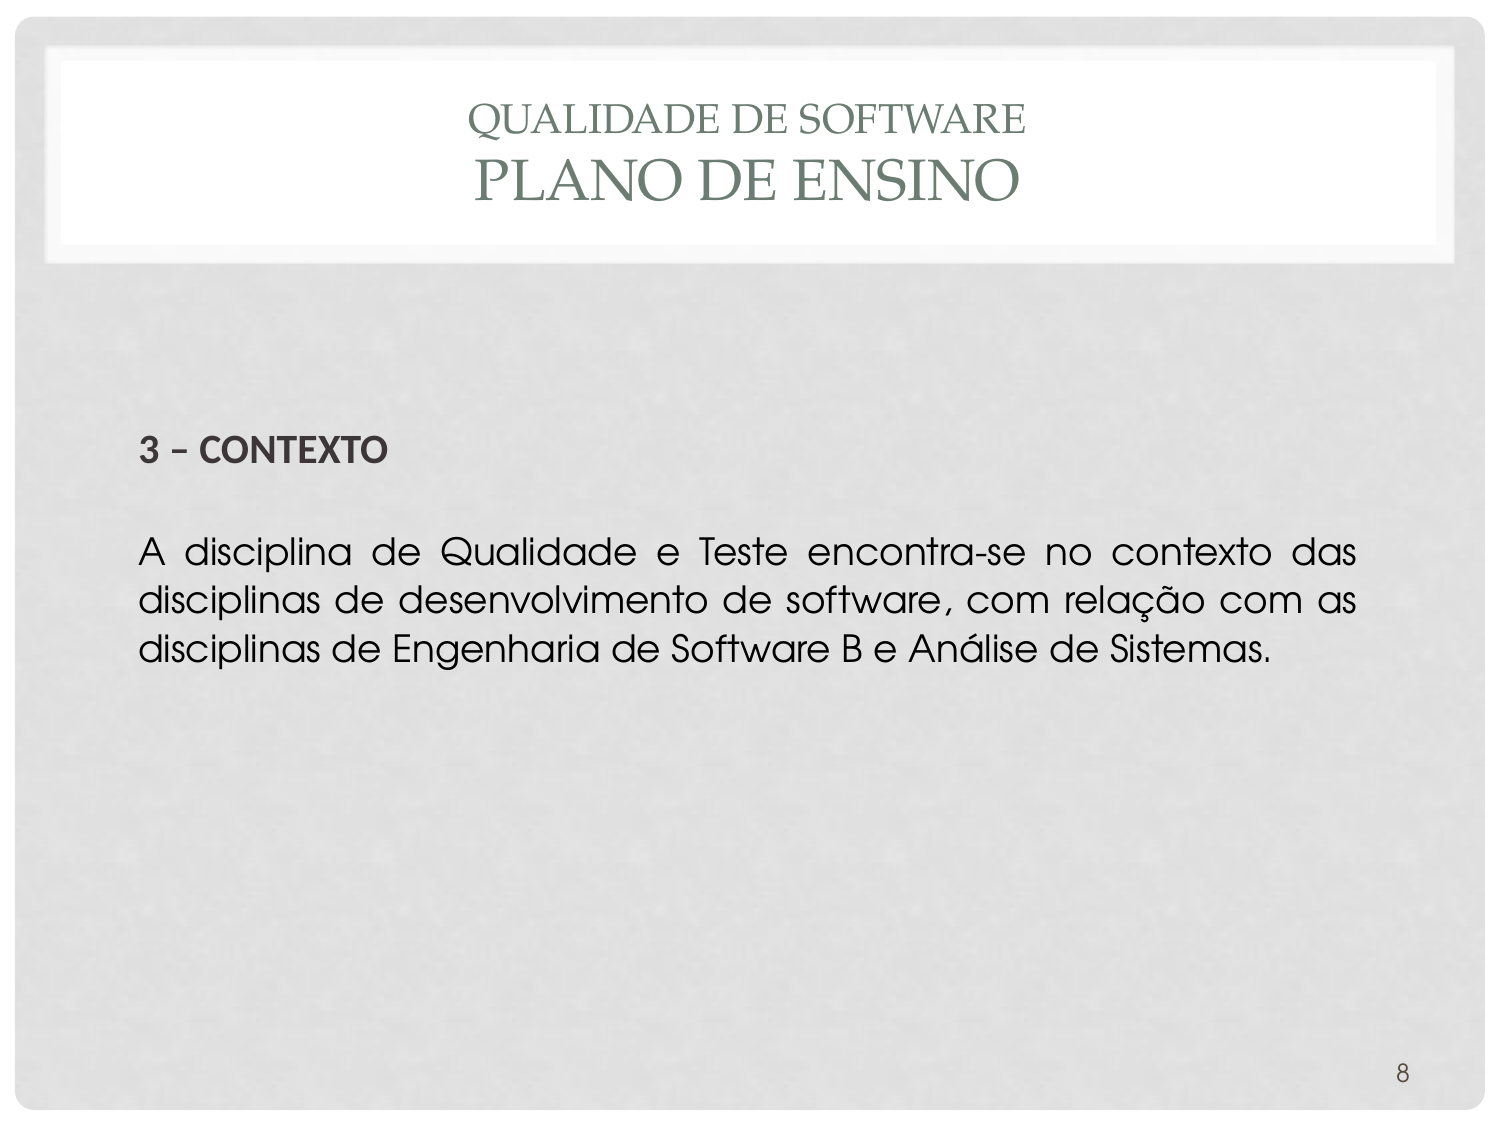

# Qualidade de software Plano de ensino
3 – CONTEXTO

A disciplina de Qualidade e Teste encontra-se no contexto das disciplinas de desenvolvimento de software, com relação com as disciplinas de Engenharia de Software B e Análise de Sistemas.

8